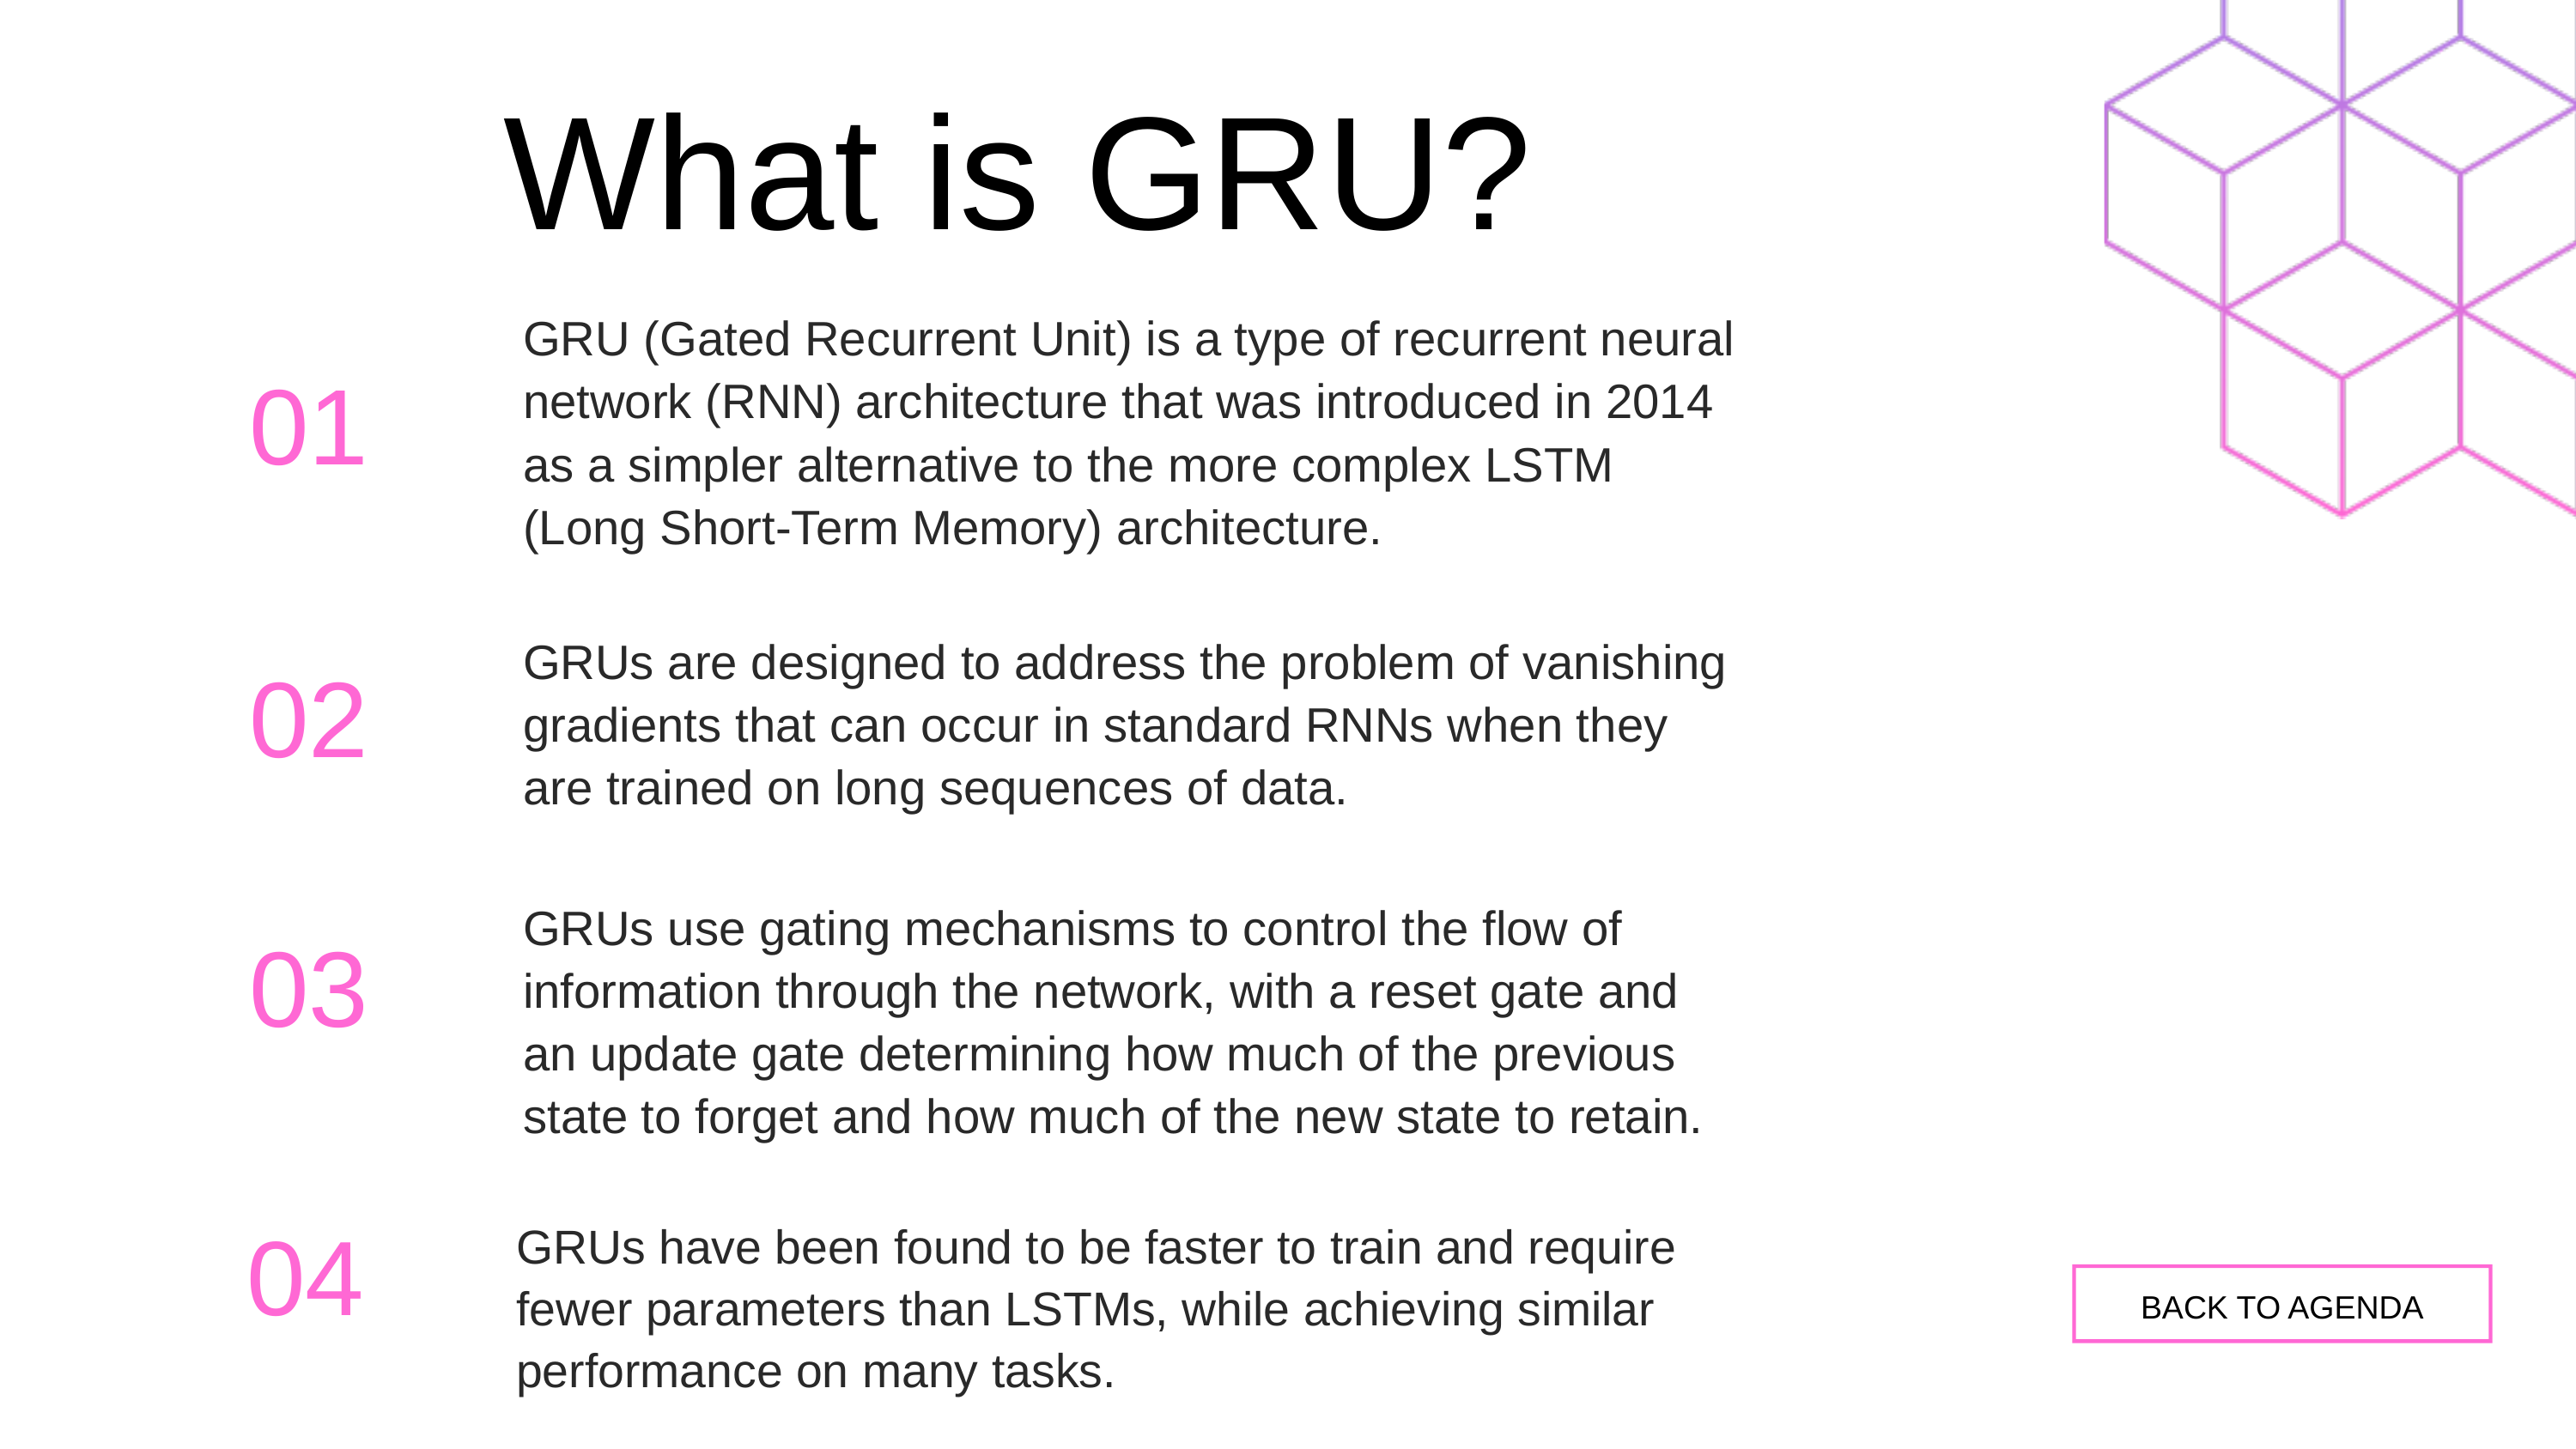

What is GRU?​
GRU (Gated Recurrent Unit) is a type of recurrent neural network (RNN) architecture that was introduced in 2014 as a simpler alternative to the more complex LSTM (Long Short-Term Memory) architecture.

01
GRUs are designed to address the problem of vanishing gradients that can occur in standard RNNs when they are trained on long sequences of data.

02
GRUs use gating mechanisms to control the flow of information through the network, with a reset gate and an update gate determining how much of the previous state to forget and how much of the new state to retain.
03
GRUs have been found to be faster to train and require fewer parameters than LSTMs, while achieving similar performance on many tasks.
04

BACK TO AGENDA